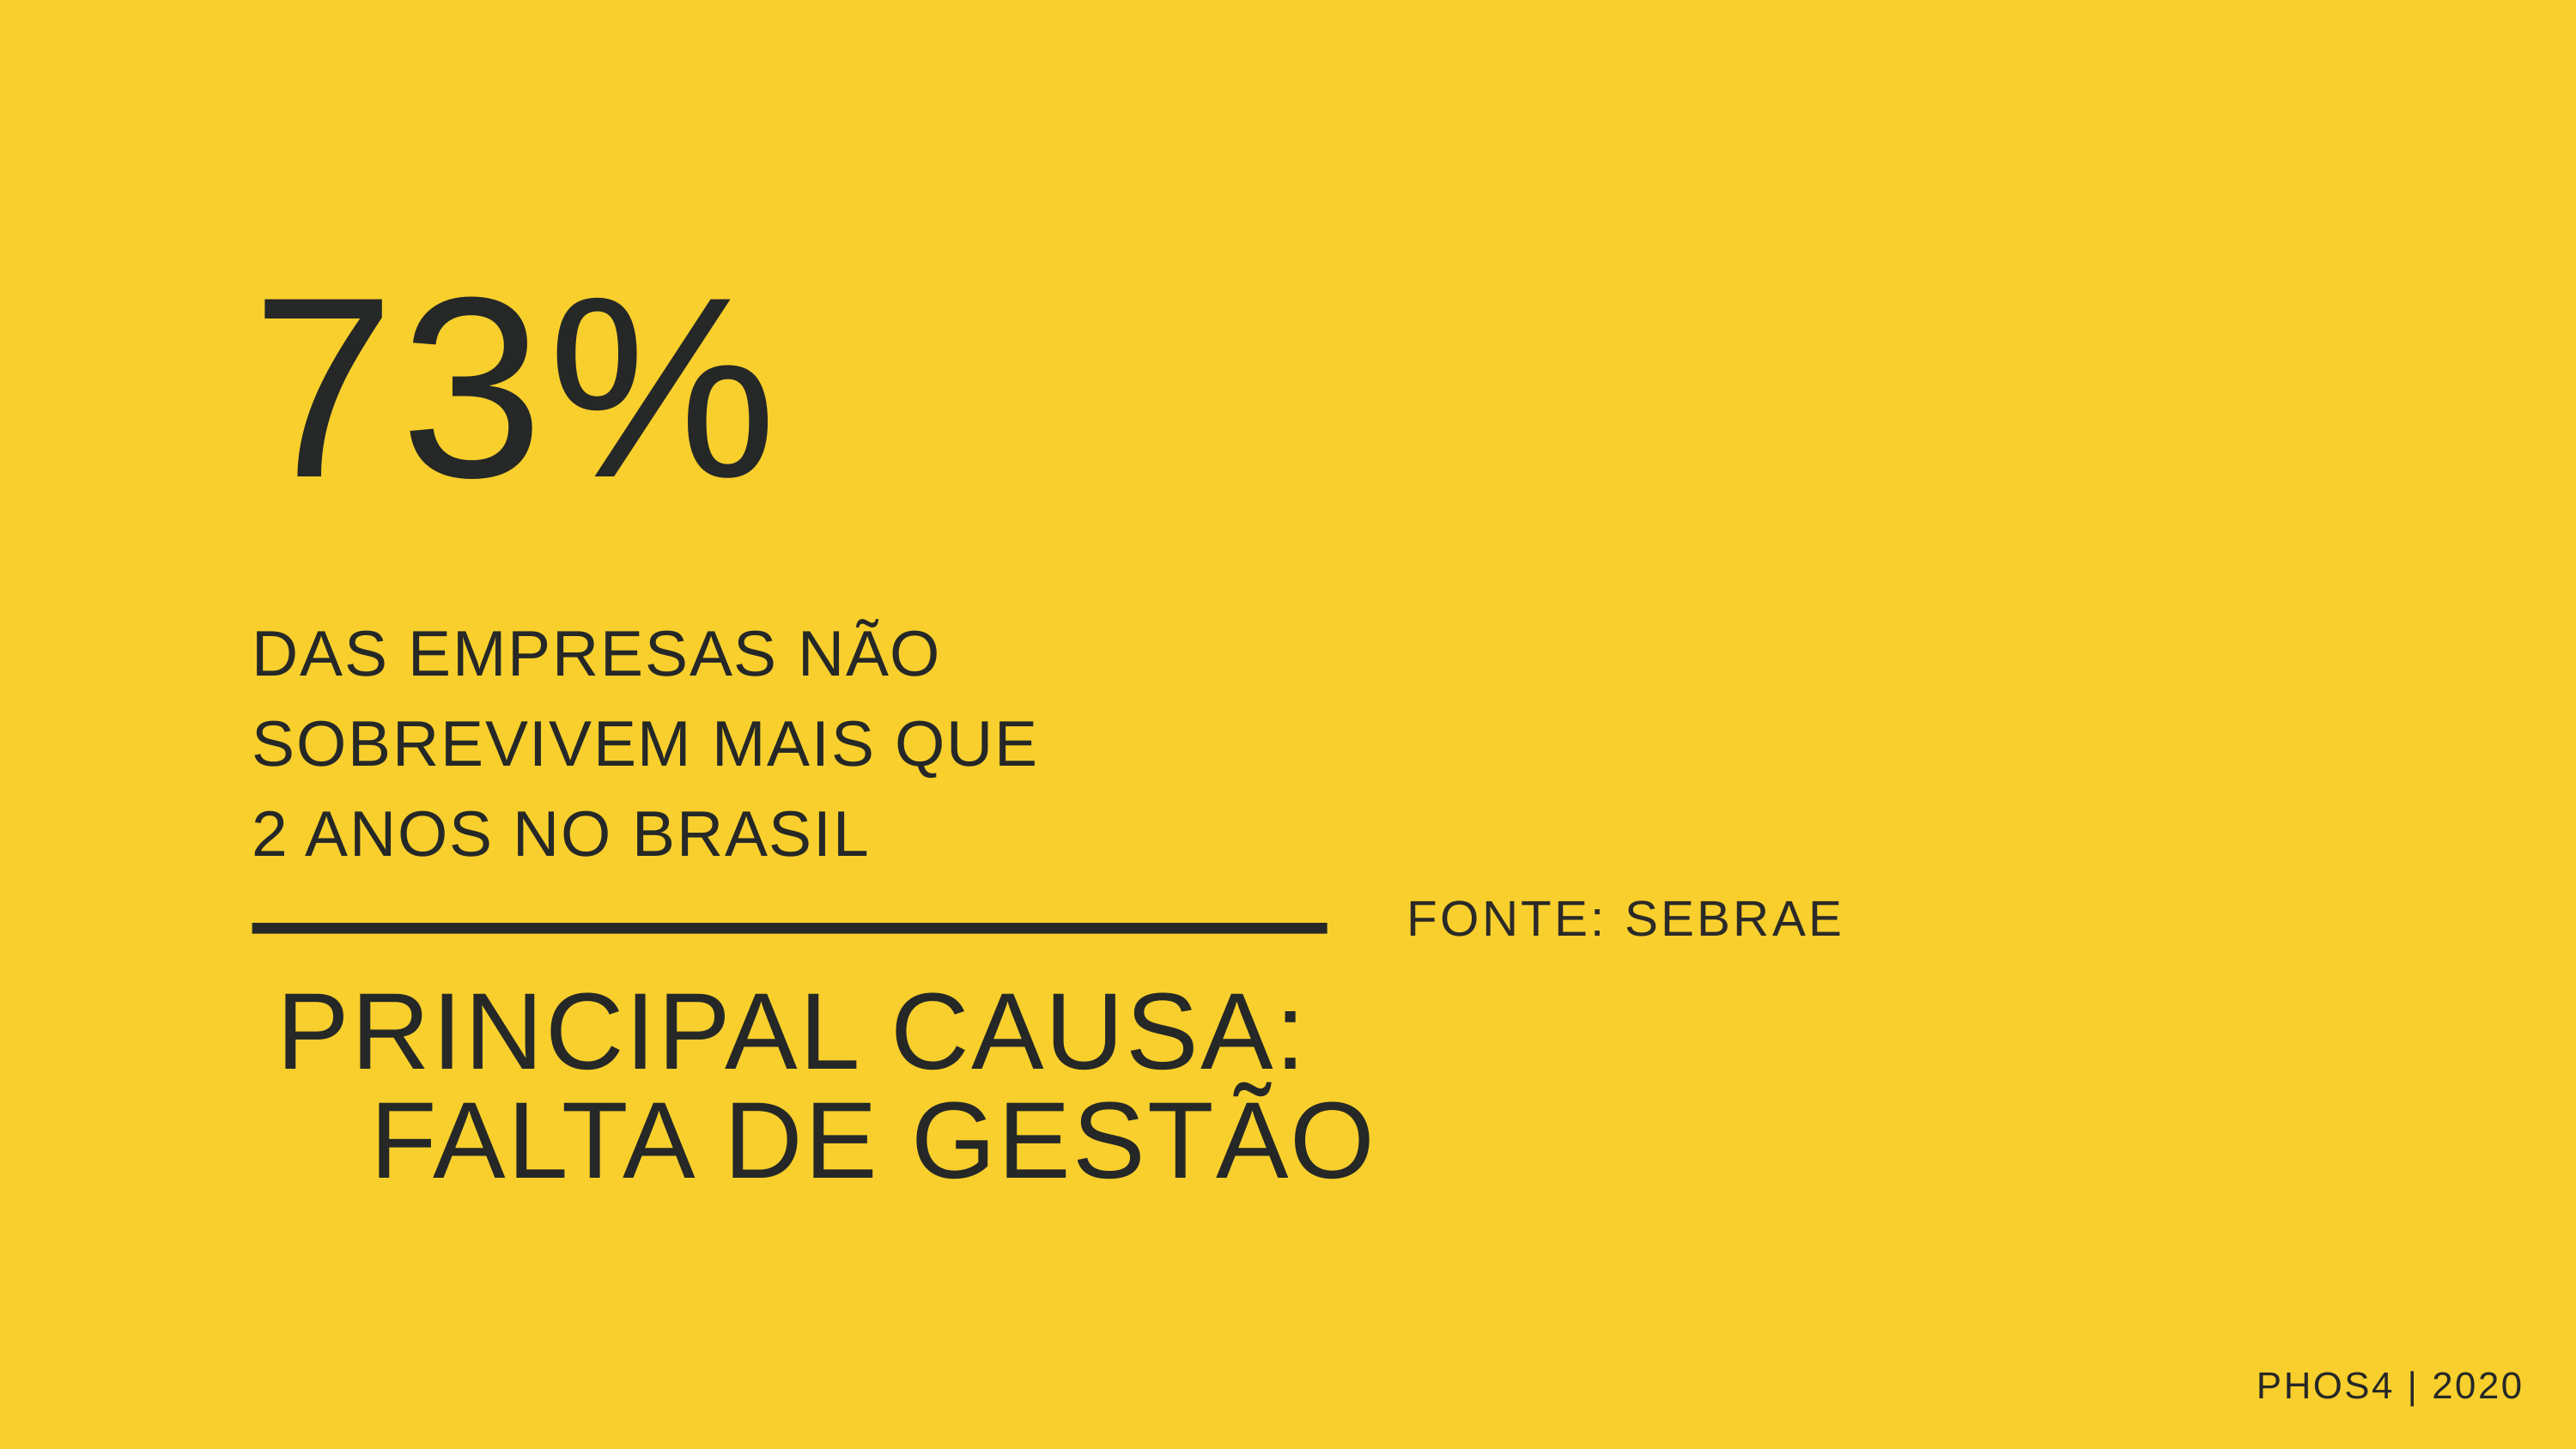

73%
DAS EMPRESAS NÃO SOBREVIVEM MAIS QUE
2 ANOS NO BRASIL

FONTE: SEBRAE
PRINCIPAL CAUSA:
    FALTA DE GESTÃO
PHOS4 | 2020